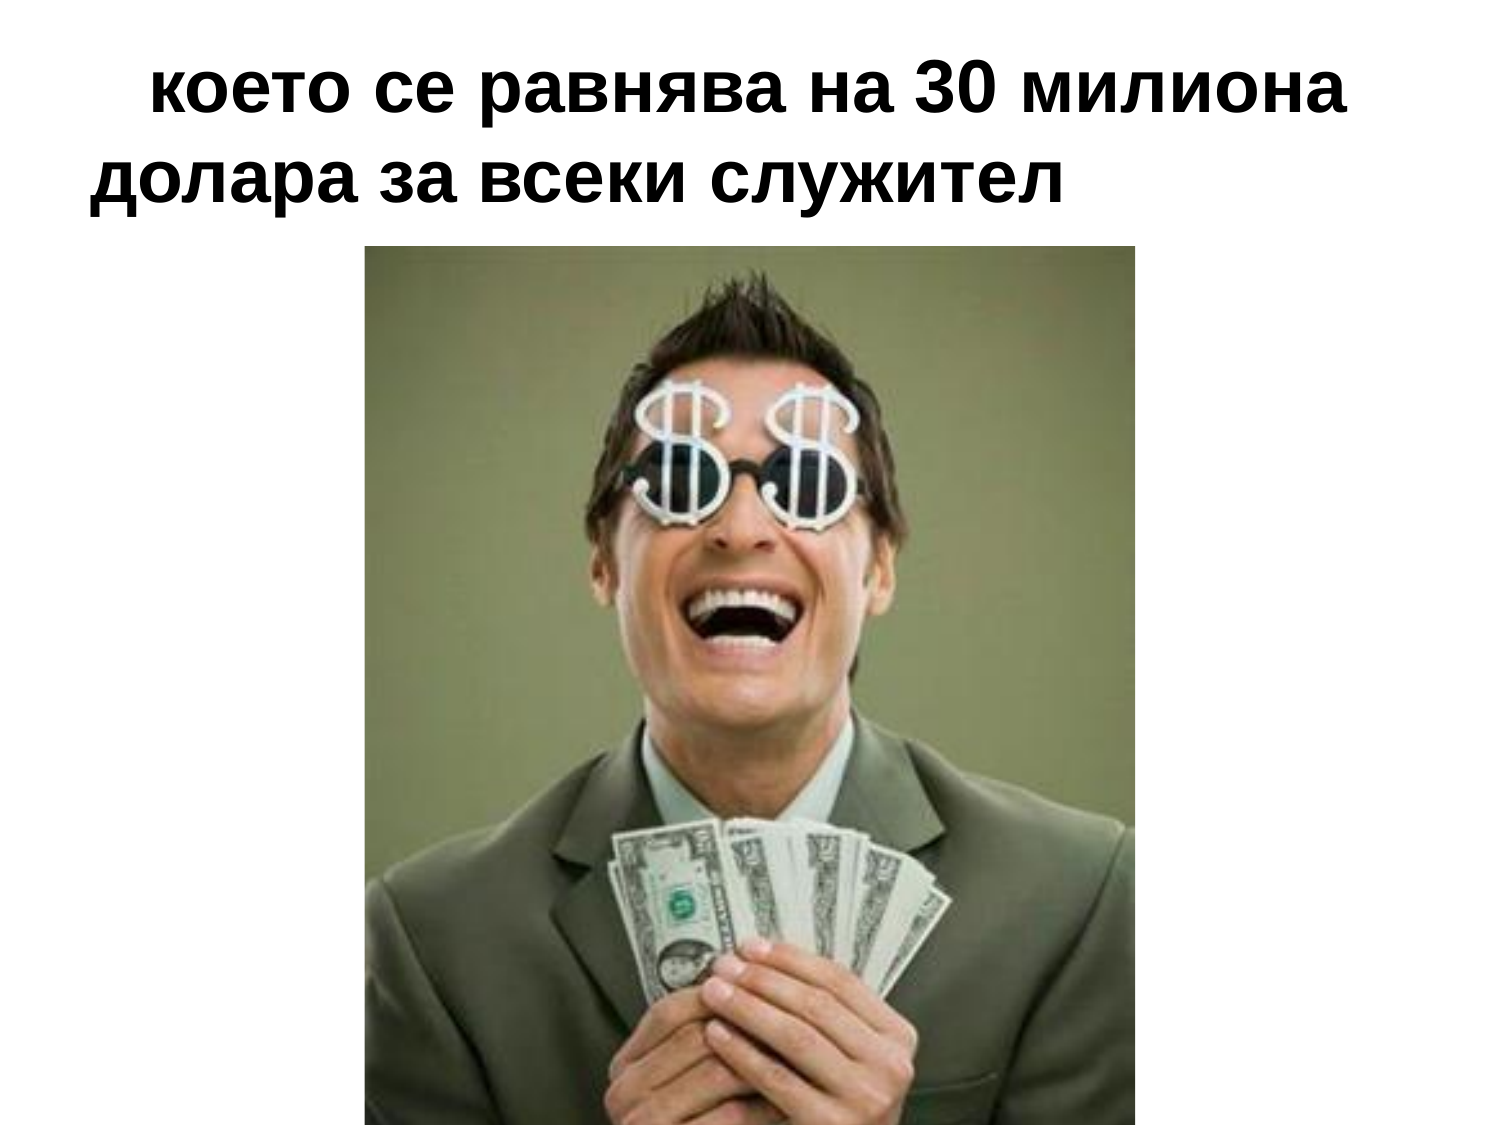

# което се равнява на 30 милиона долара за всеки служител